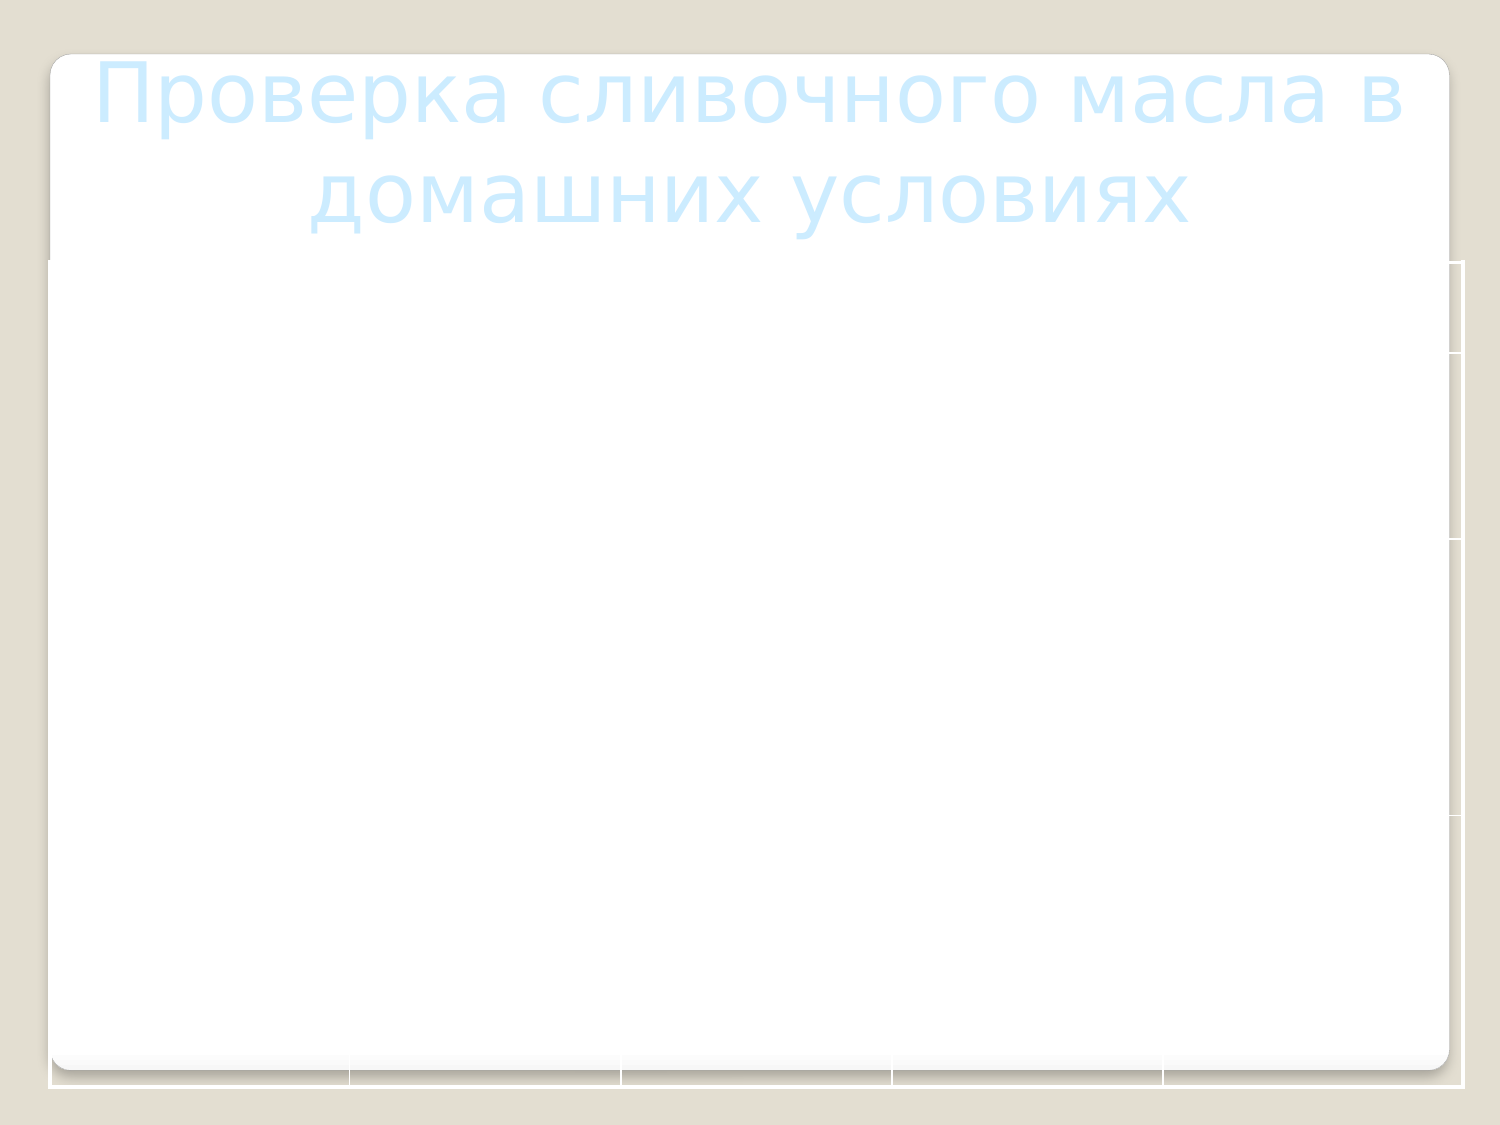

Проверка сливочного масла в домашних условиях
|  | 1 | 2 | 3 | 4 |
| --- | --- | --- | --- | --- |
| крестьянское сладко-сливочное | Образуется пена с приятным запахом | На дне образуется осадок из хлопьев | При разрезании колется | Кусочек масла сохранил свою форму |
| масло ГОСТ | Образуется пена с приятным запахом | На дне образуется осадок из хлопьев | При разрезании колется | Кусочек масла сохранил свою форму |
| Альпийские луга | Пены практически нет, присутствует неприятный запах | Масса остается однородной | Режется мягко | Кусочек масла сохранил свою форму |